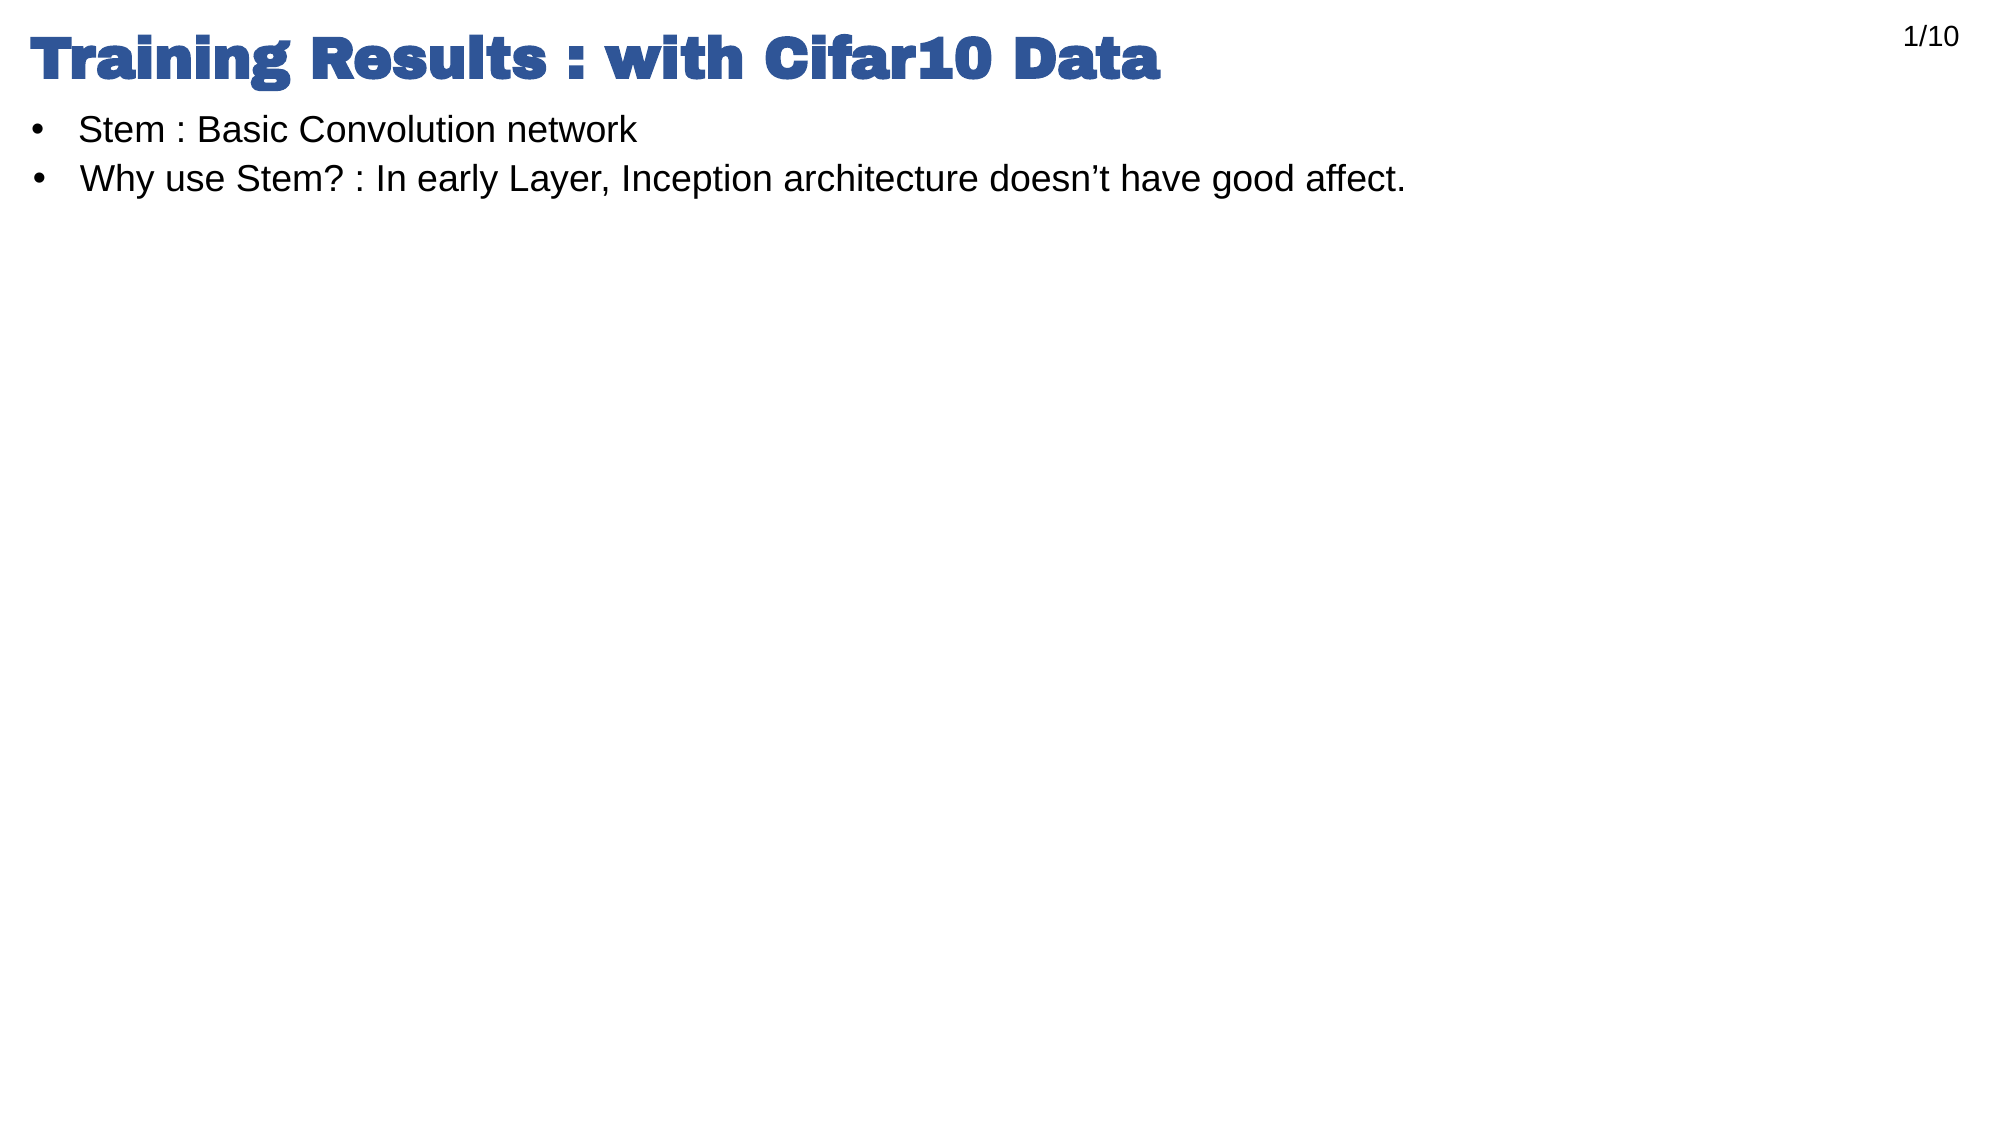

1/10
Training Results : with Cifar10 Data
Stem : Basic Convolution network
Why use Stem? : In early Layer, Inception architecture doesn’t have good affect.